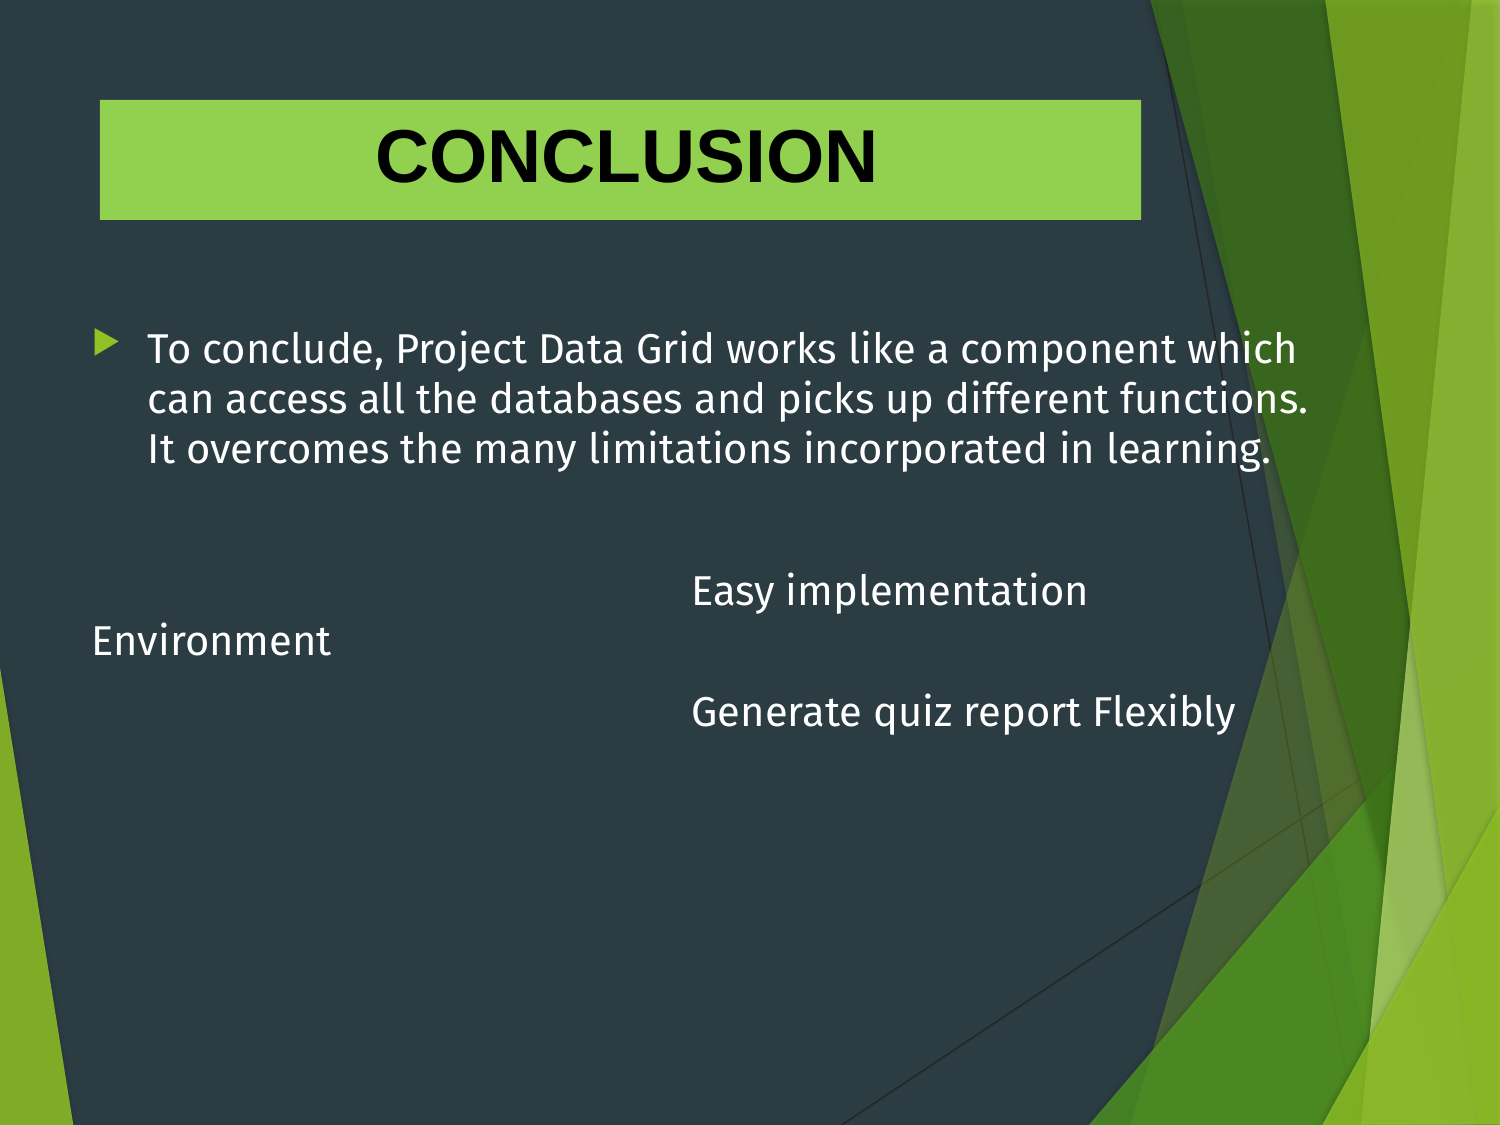

# CONCLUSION
To conclude, Project Data Grid works like a component which can access all the databases and picks up different functions. It overcomes the many limitations incorporated in learning.

				Easy implementation Environment
				Generate quiz report Flexibly